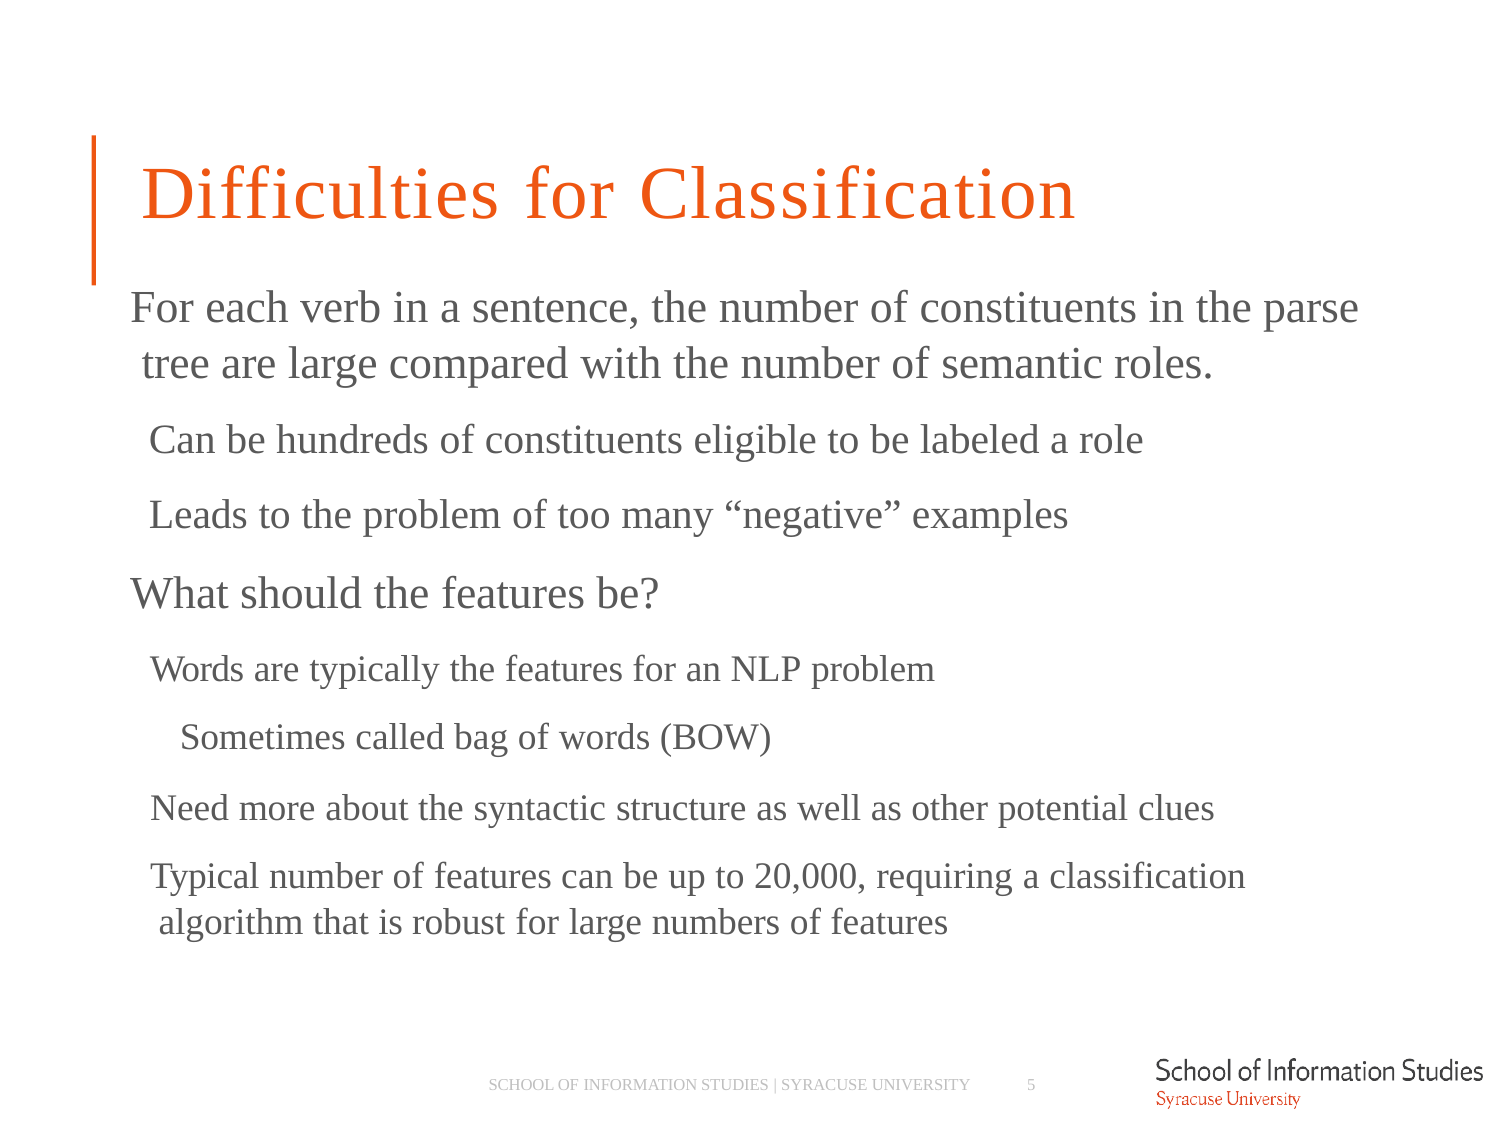

# Difficulties for Classification
For each verb in a sentence, the number of constituents in the parse  tree are large compared with the number of semantic roles.
­ Can be hundreds of constituents eligible to be labeled a role
­ Leads to the problem of too many “negative” examples
What should the features be?
­ Words are typically the features for an NLP problem
­ Sometimes called bag of words (BOW)
­ Need more about the syntactic structure as well as other potential clues
­ Typical number of features can be up to 20,000, requiring a classification  algorithm that is robust for large numbers of features
SCHOOL OF INFORMATION STUDIES | SYRACUSE UNIVERSITY
5